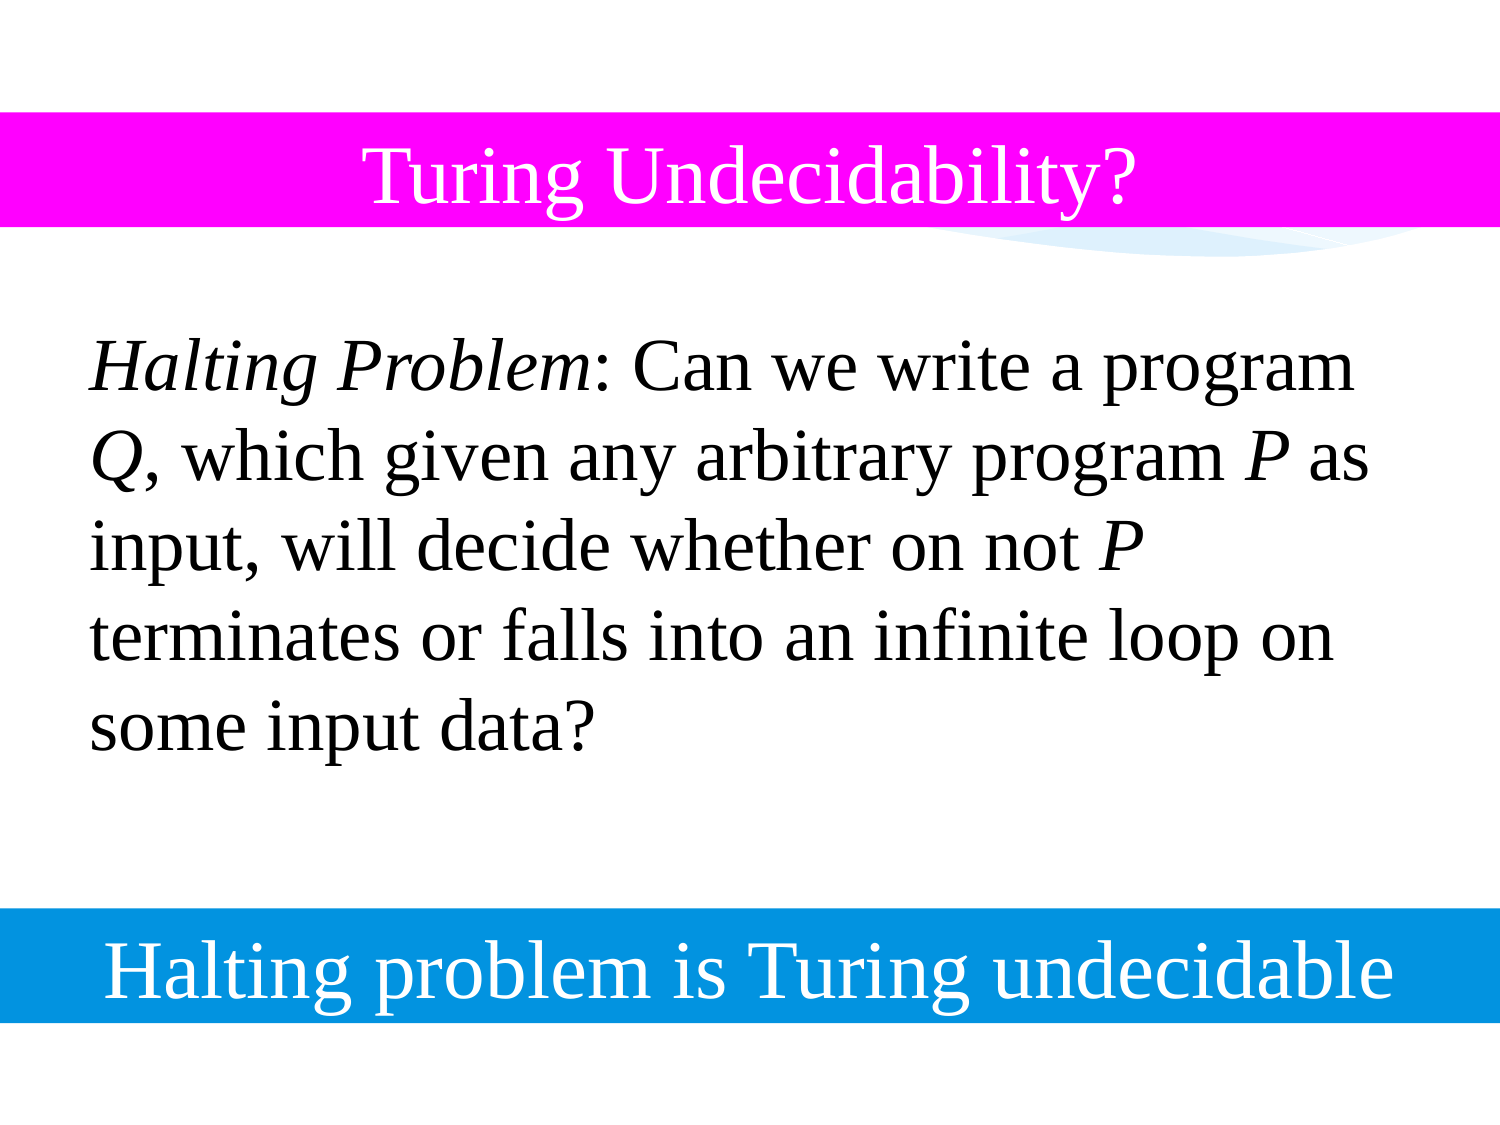

Turing Undecidability?
Halting Problem: Can we write a program Q, which given any arbitrary program P as input, will decide whether on not P terminates or falls into an infinite loop on some input data?
Halting problem is Turing undecidable